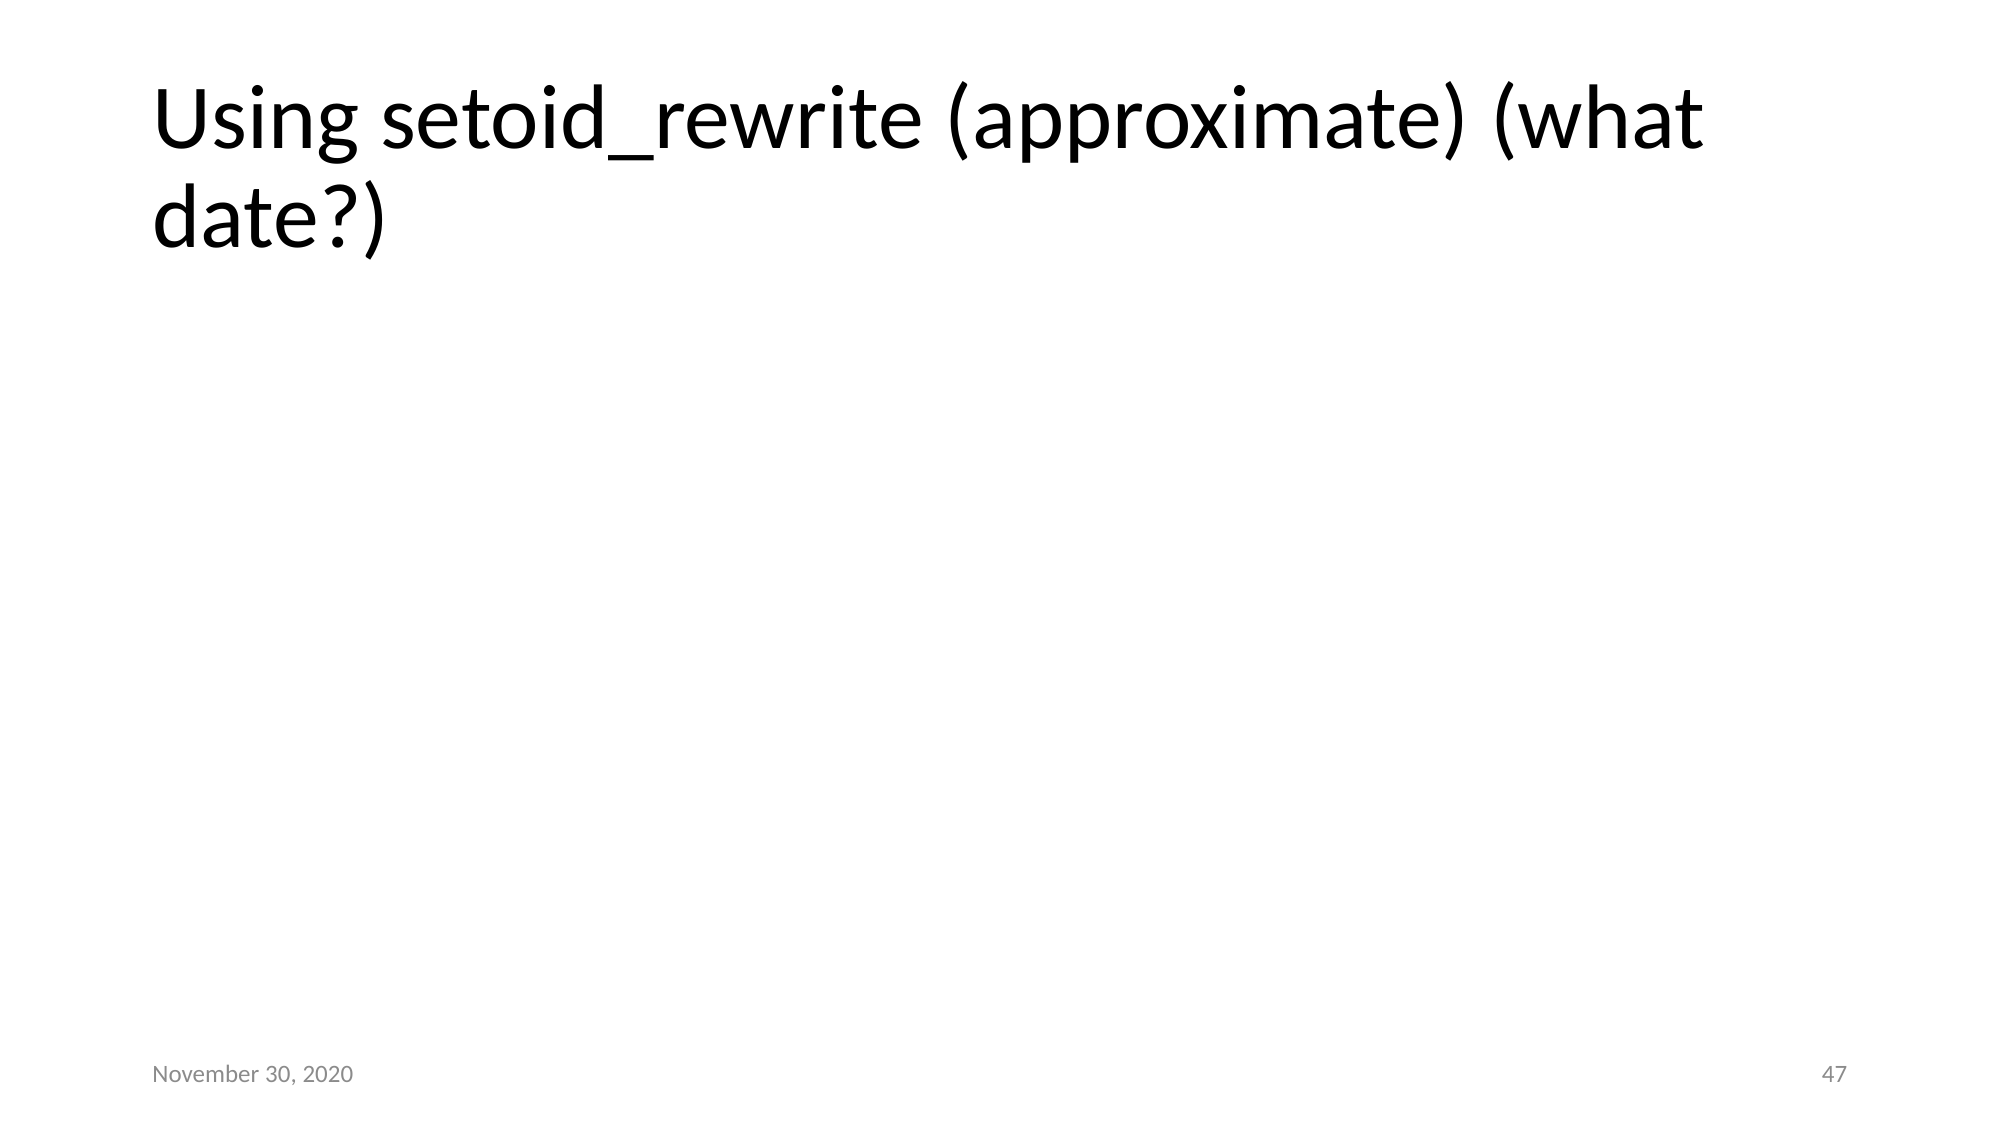

# Using setoid_rewrite (approximate) (what date?)

November 30, 2020
47